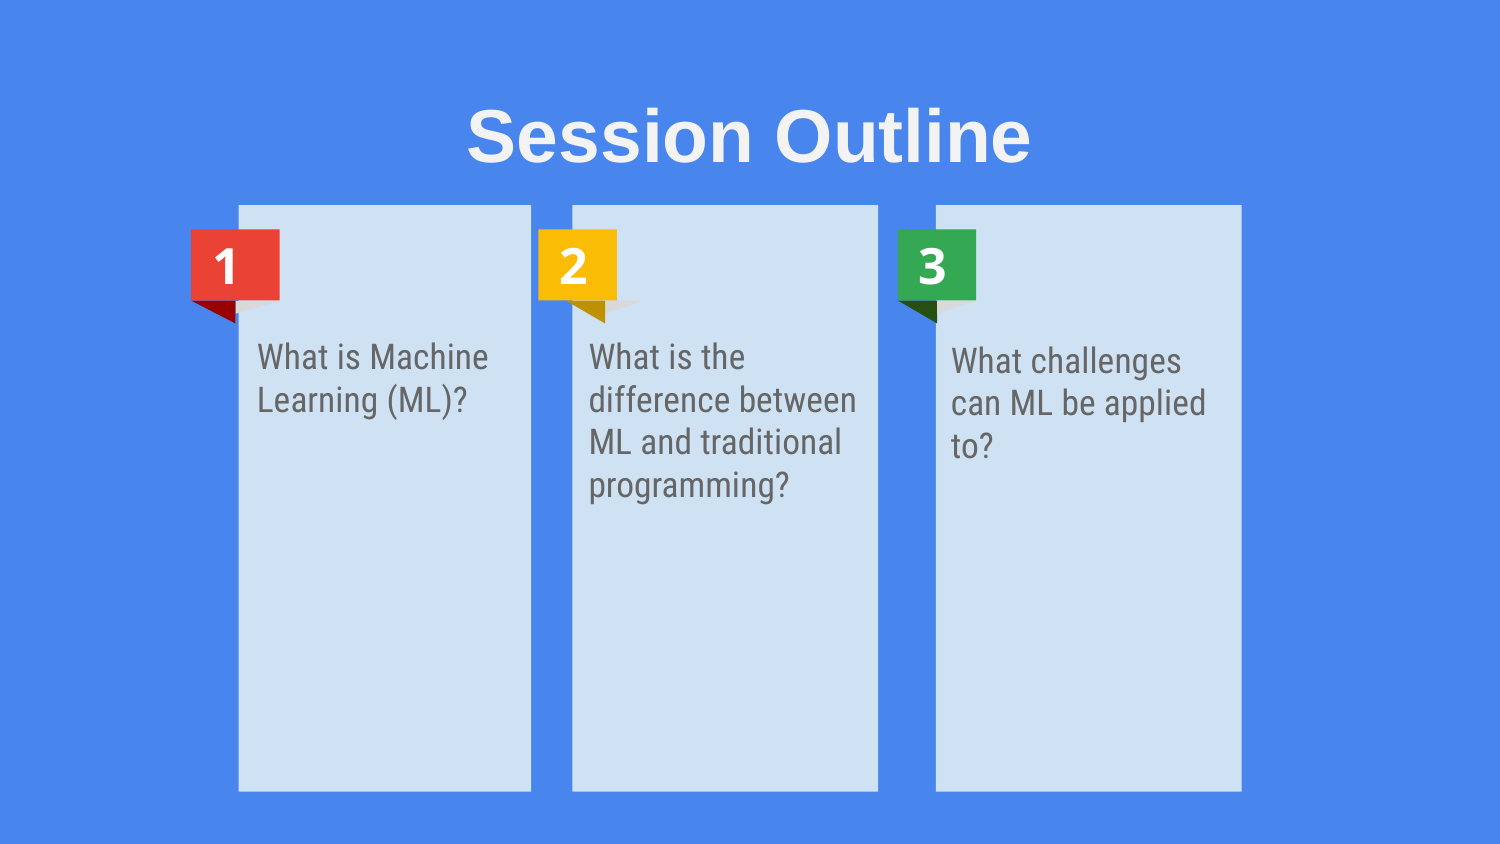

# Session Outline

1
3
2

What is the difference between ML and traditional programming?
What is Machine Learning (ML)?
What challenges can ML be applied to?